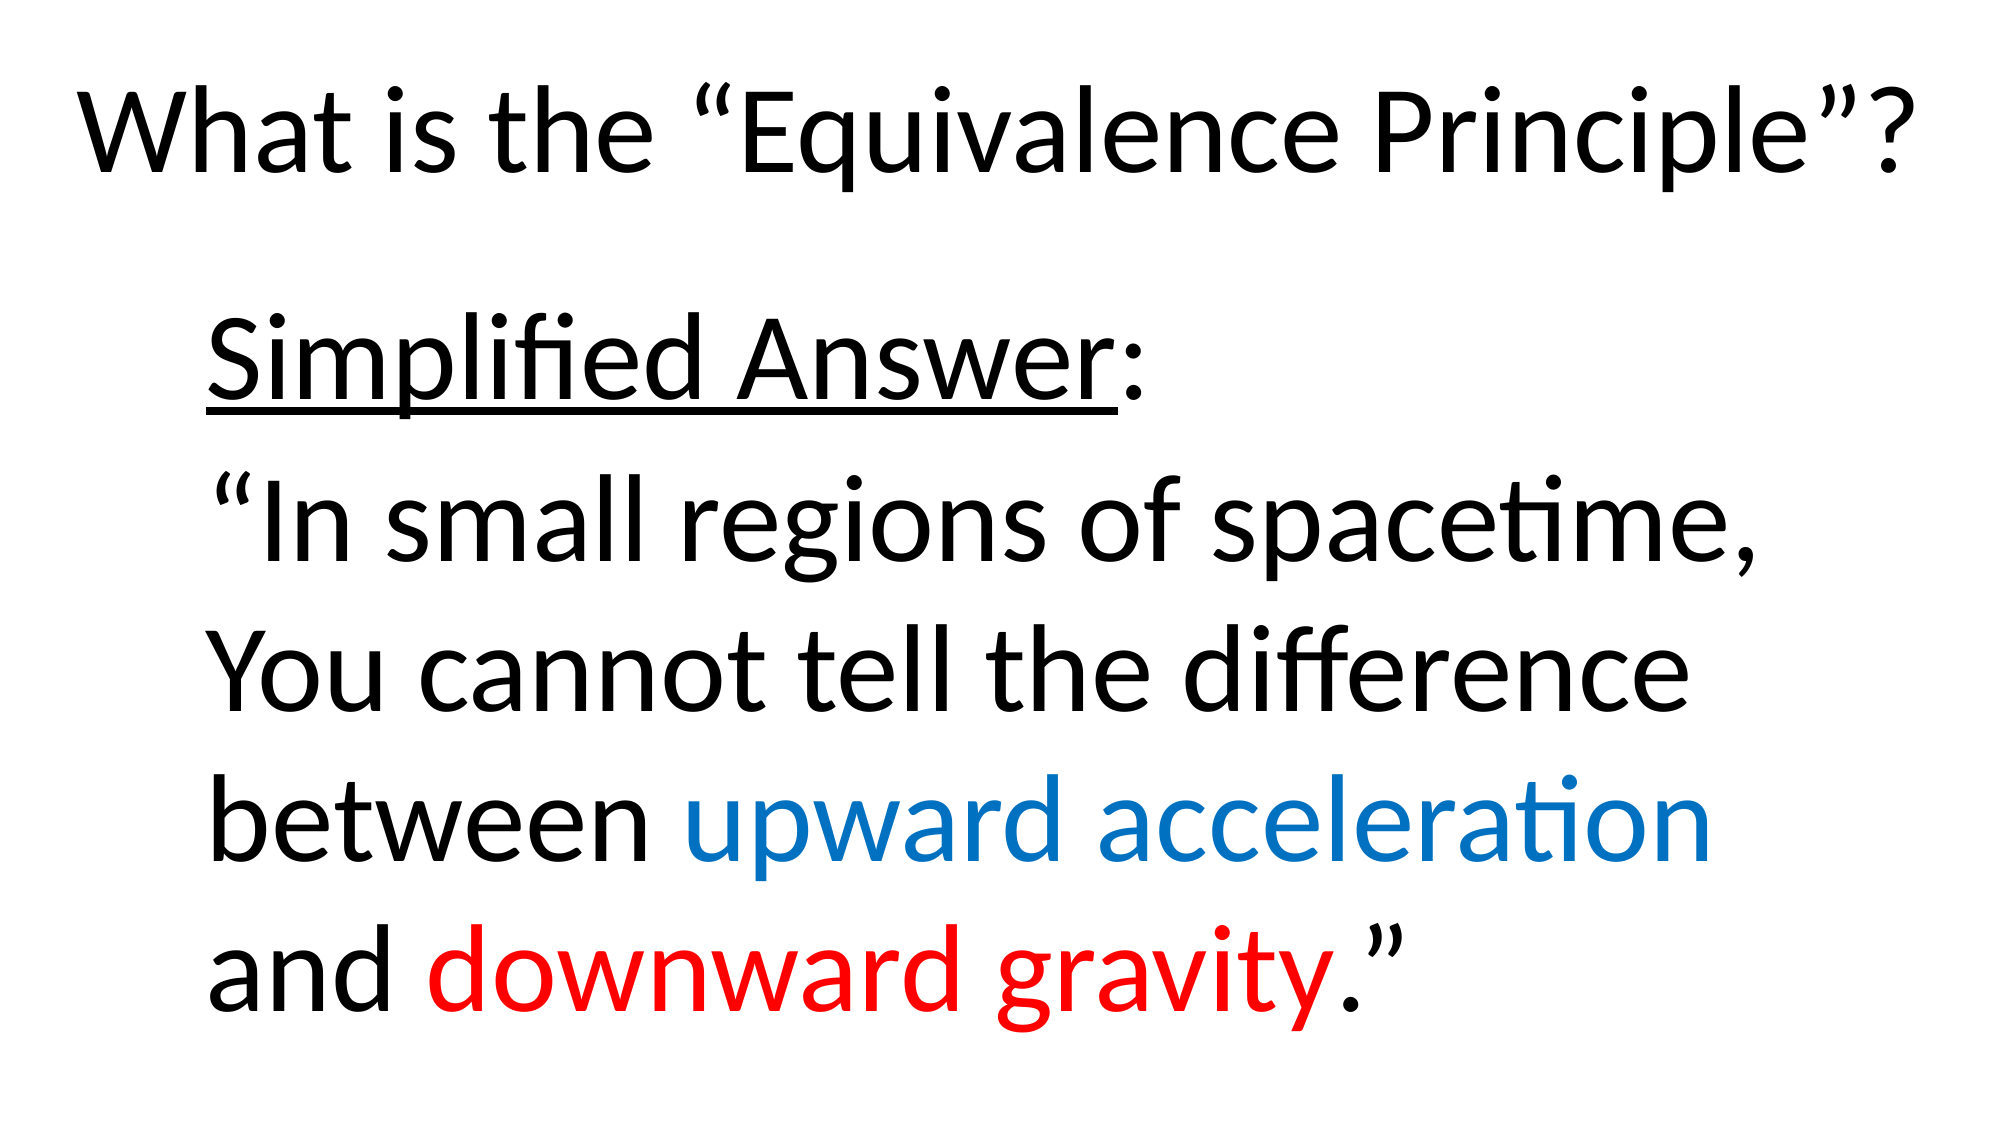

What is the “Equivalence Principle”?
Simplified Answer:
“In small regions of spacetime,
You cannot tell the difference between upward acceleration and downward gravity.”